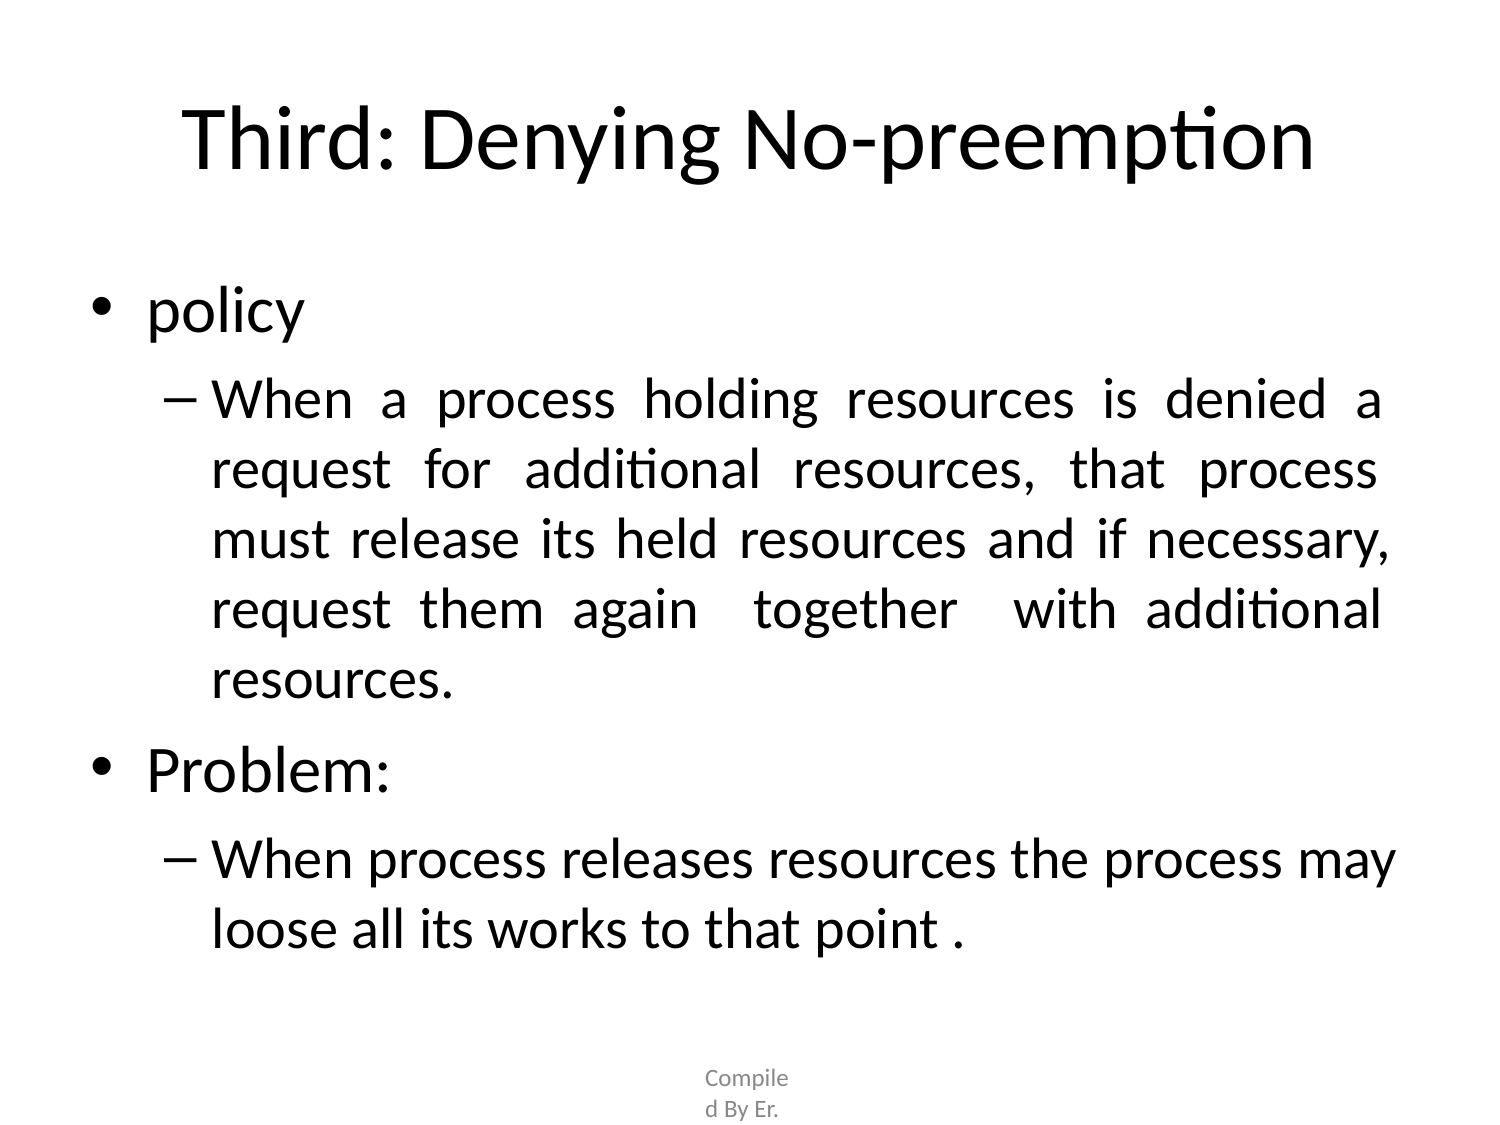

# Third: Denying No-preemption
policy
When a process holding resources is denied a  request for additional resources, that process  must release its held resources and if necessary,  request them again  together  with additional  resources.
Problem:
When process releases resources the process may  loose all its works to that point .
Compiled By Er. Nawaraj Bhandari